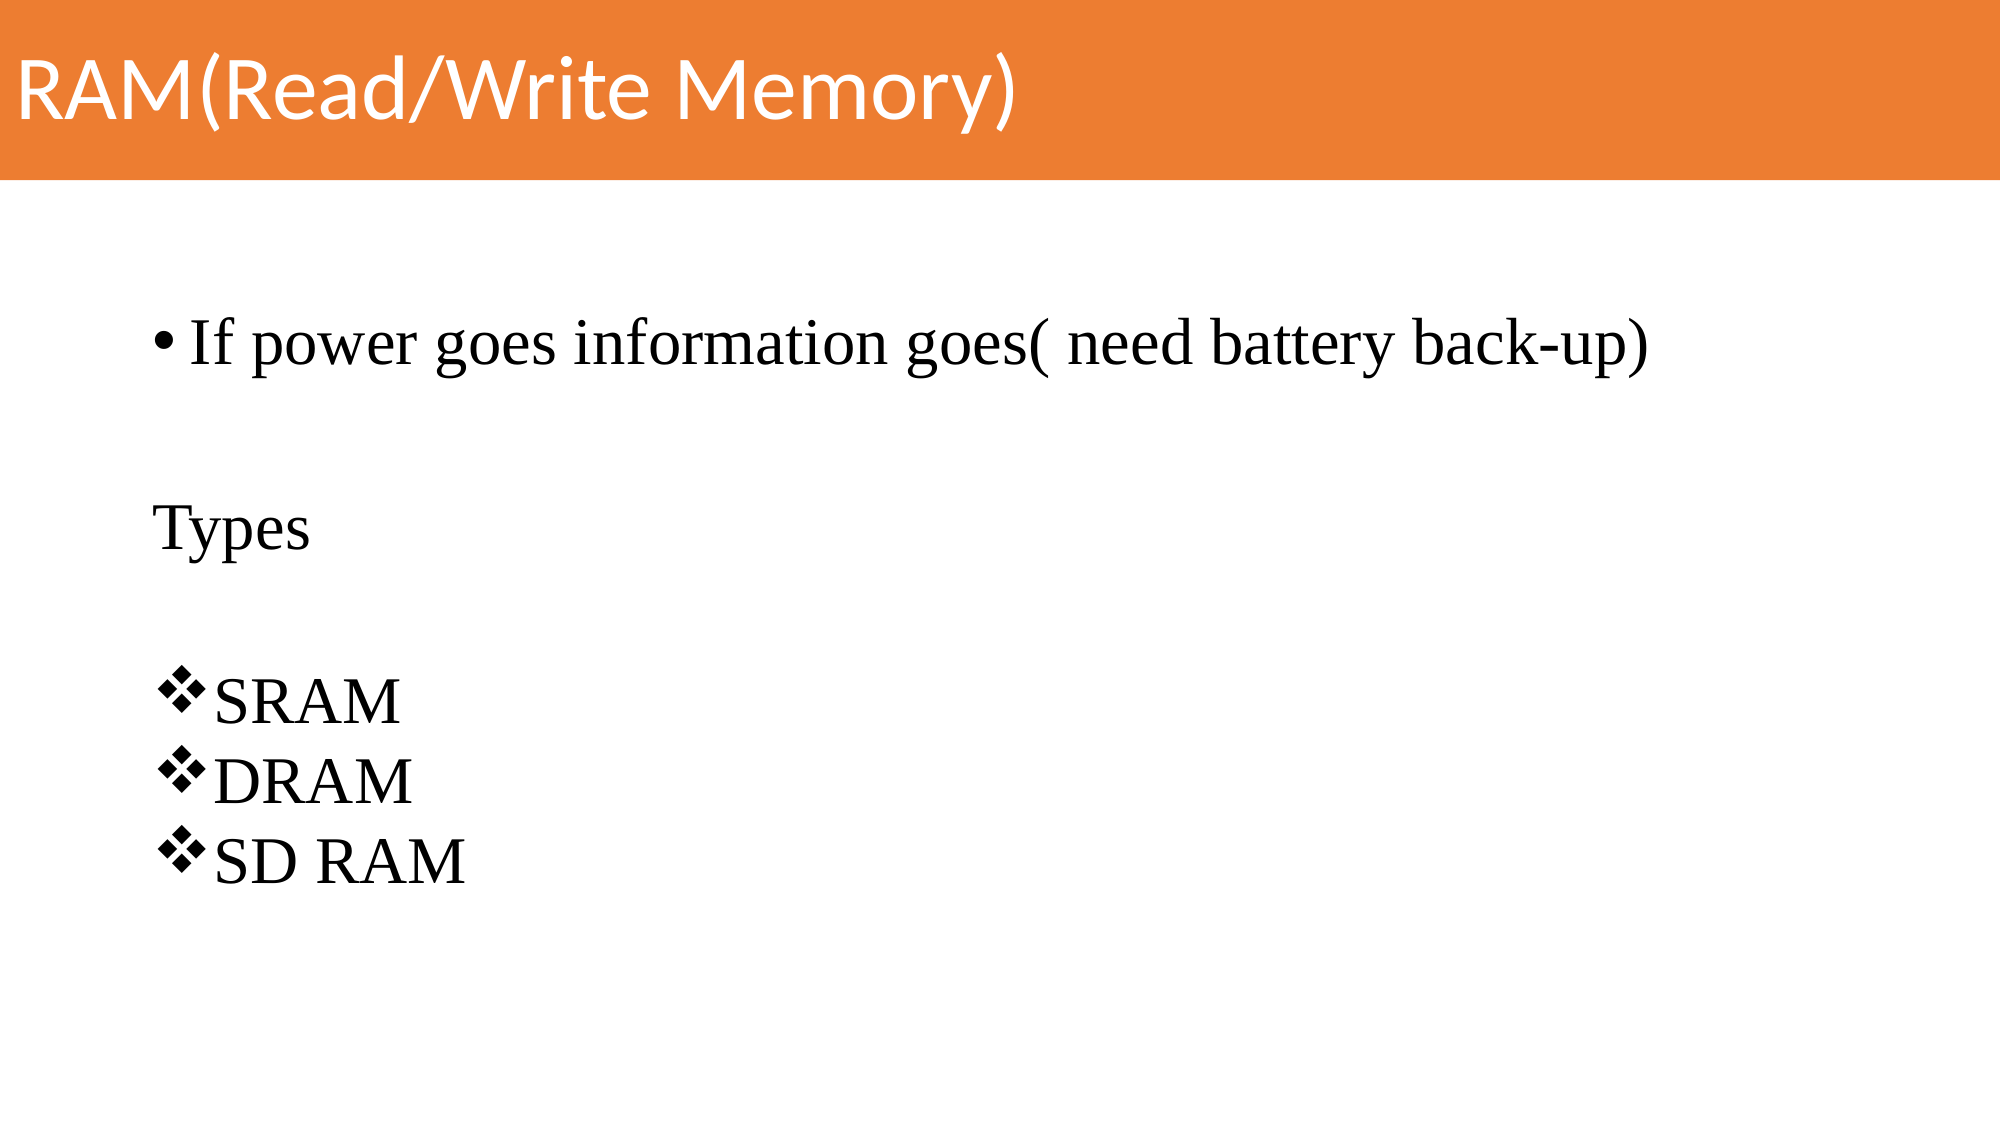

# RAM(Read/Write Memory)
If power goes information goes( need battery back-up)

Types

SRAM
DRAM
SD RAM